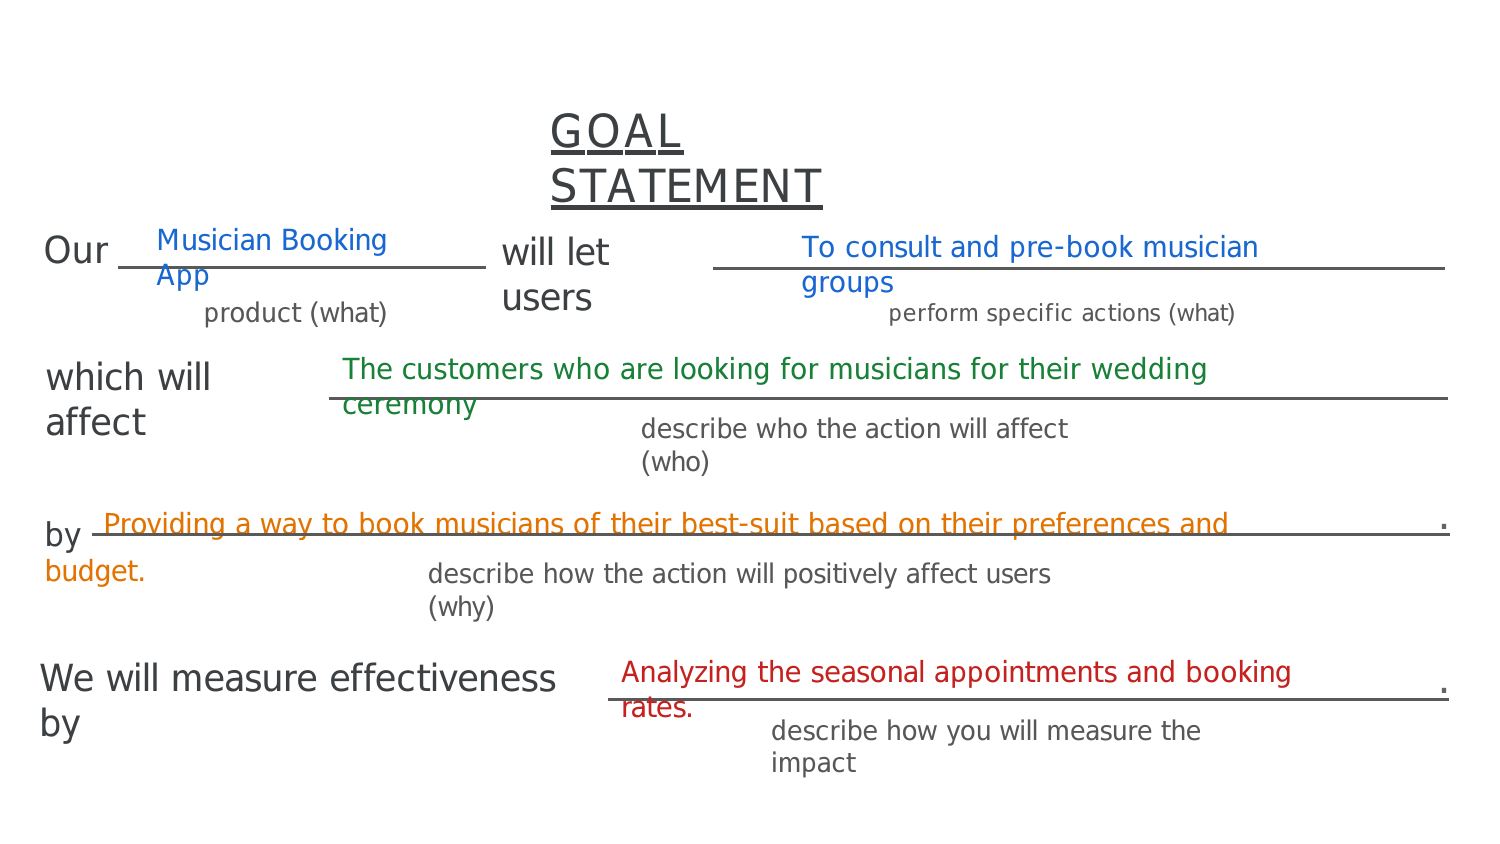

# GOAL STATEMENT
Musician Booking App
Our
will let users
To consult and pre-book musician groups

product (what)	perform specific actions (what)
The customers who are looking for musicians for their wedding ceremony
which will affect

describe who the action will affect (who)
by Providing a way to book musicians of their best-suit based on their preferences and budget.
.

describe how the action will positively affect users (why)
.
Analyzing the seasonal appointments and booking rates.
We will measure effectiveness by

describe how you will measure the impact